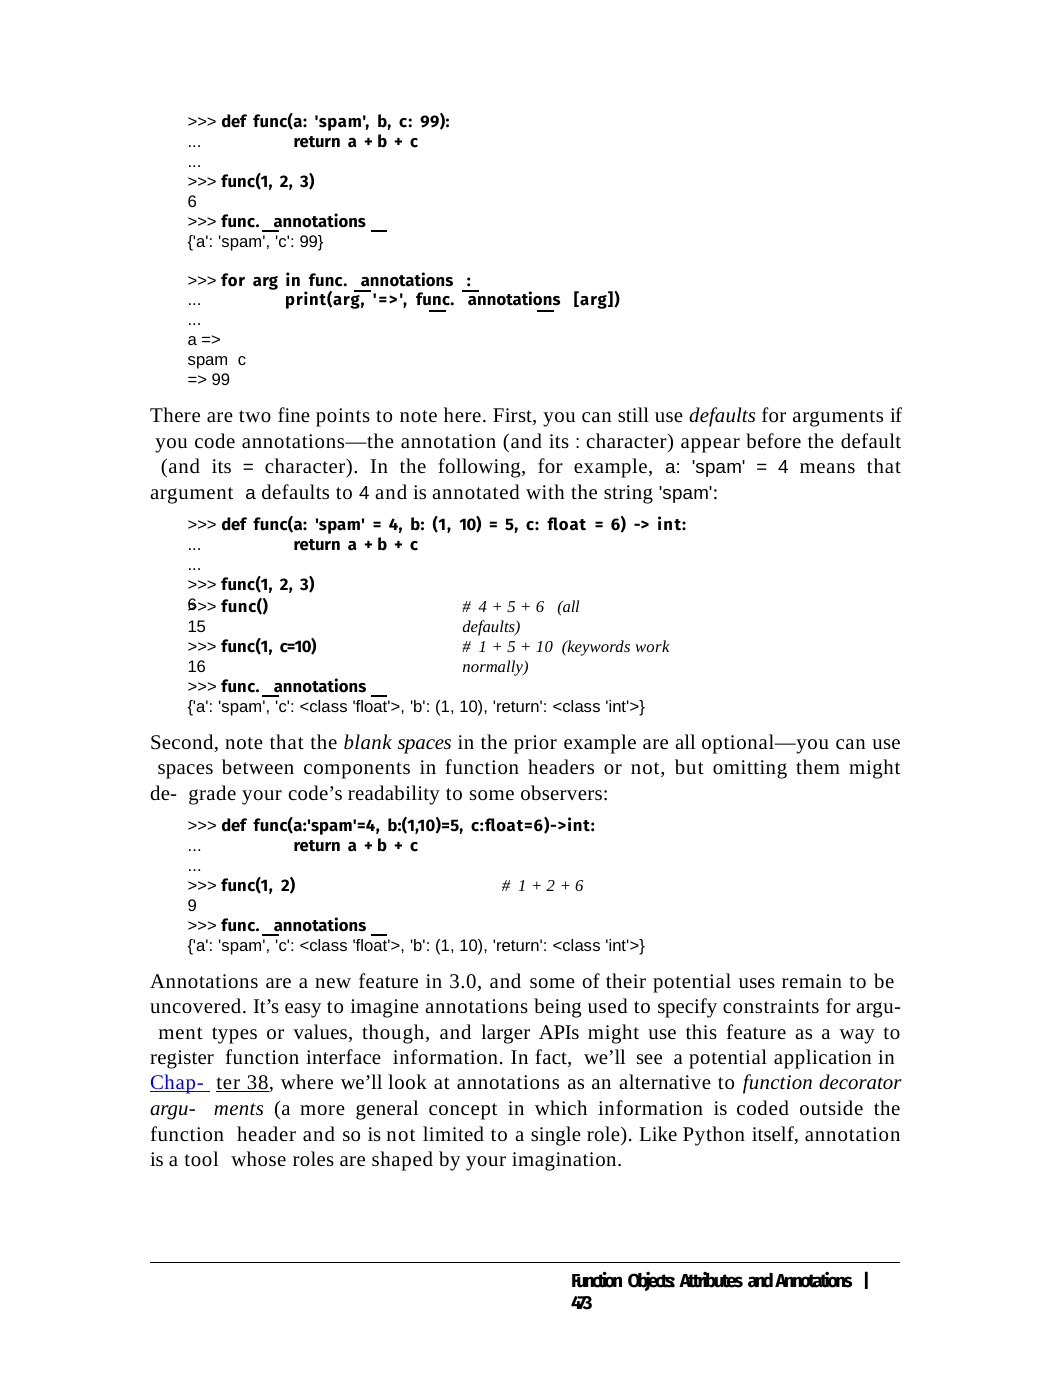

>>> def func(a: 'spam', b, c: 99):
...	return a + b + c
...
>>> func(1, 2, 3)
6
>>> func.  annotations
{'a': 'spam', 'c': 99}

>>> for arg in func.   annotations   :
...	print(arg, '=>', func.   annotations   [arg])
...
a => spam  c => 99
There are two fine points to note here. First, you can still use defaults for arguments if  you code annotations—the annotation (and its : character) appear before the default  (and its = character). In the following, for example, a: 'spam' = 4 means that argument  a defaults to 4 and is annotated with the string 'spam':
>>> def func(a: 'spam' = 4, b: (1, 10) = 5, c: float = 6) -> int:
...	return a + b + c
...
>>> func(1, 2, 3)
6

>>> func()
15
>>> func(1, c=10)
16
# 4 + 5 + 6   (all defaults)
# 1 + 5 + 10  (keywords work normally)
>>> func.  annotations
{'a': 'spam', 'c': <class 'float'>, 'b': (1, 10), 'return': <class 'int'>}
Second, note that the blank spaces in the prior example are all optional—you can use  spaces between components in function headers or not, but omitting them might de-  grade your code’s readability to some observers:
>>> def func(a:'spam'=4, b:(1,10)=5, c:float=6)->int:
...	return a + b + c
...
>>> func(1,  2)	# 1 + 2 + 6
9
>>> func.  annotations
{'a': 'spam', 'c': <class 'float'>, 'b': (1, 10), 'return': <class 'int'>}
Annotations are a new feature in 3.0, and some of their potential uses remain to be  uncovered. It’s easy to imagine annotations being used to specify constraints for argu-  ment types or values, though, and larger APIs might use this feature as a way to register  function interface  information. In fact,  we’ll see  a potential application in Chap-  ter 38, where we’ll look at annotations as an alternative to function decorator argu-  ments (a more general concept in which information is coded outside the function  header and so is not limited to a single role). Like Python itself, annotation is a tool  whose roles are shaped by your imagination.

Function Objects: Attributes and Annotations  | 473